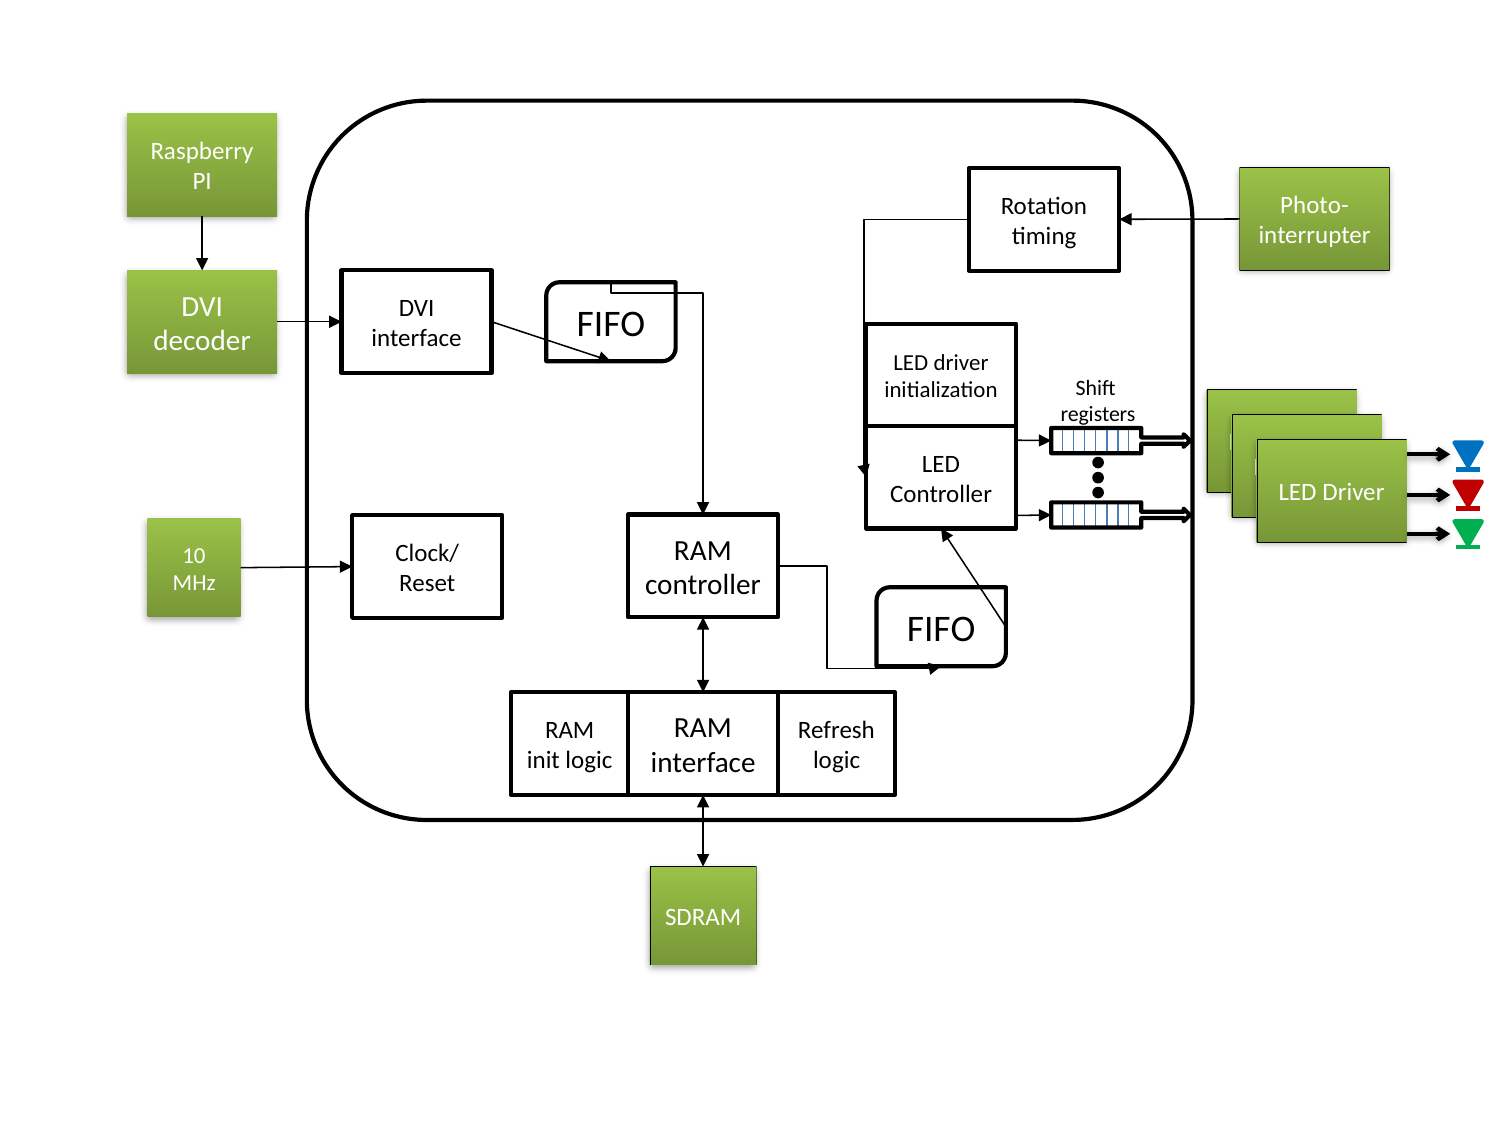

Raspberry PI
Photo- interrupter
Rotation timing
DVI decoder
DVI interface
FIFO
LED driver initialization
Shift
registers
LED Driver
LED Driver
LED Controller

LED Driver

RAM controller
Clock/ Reset
10 MHz

FIFO
RAM init logic
RAM interface
Refresh logic
SDRAM